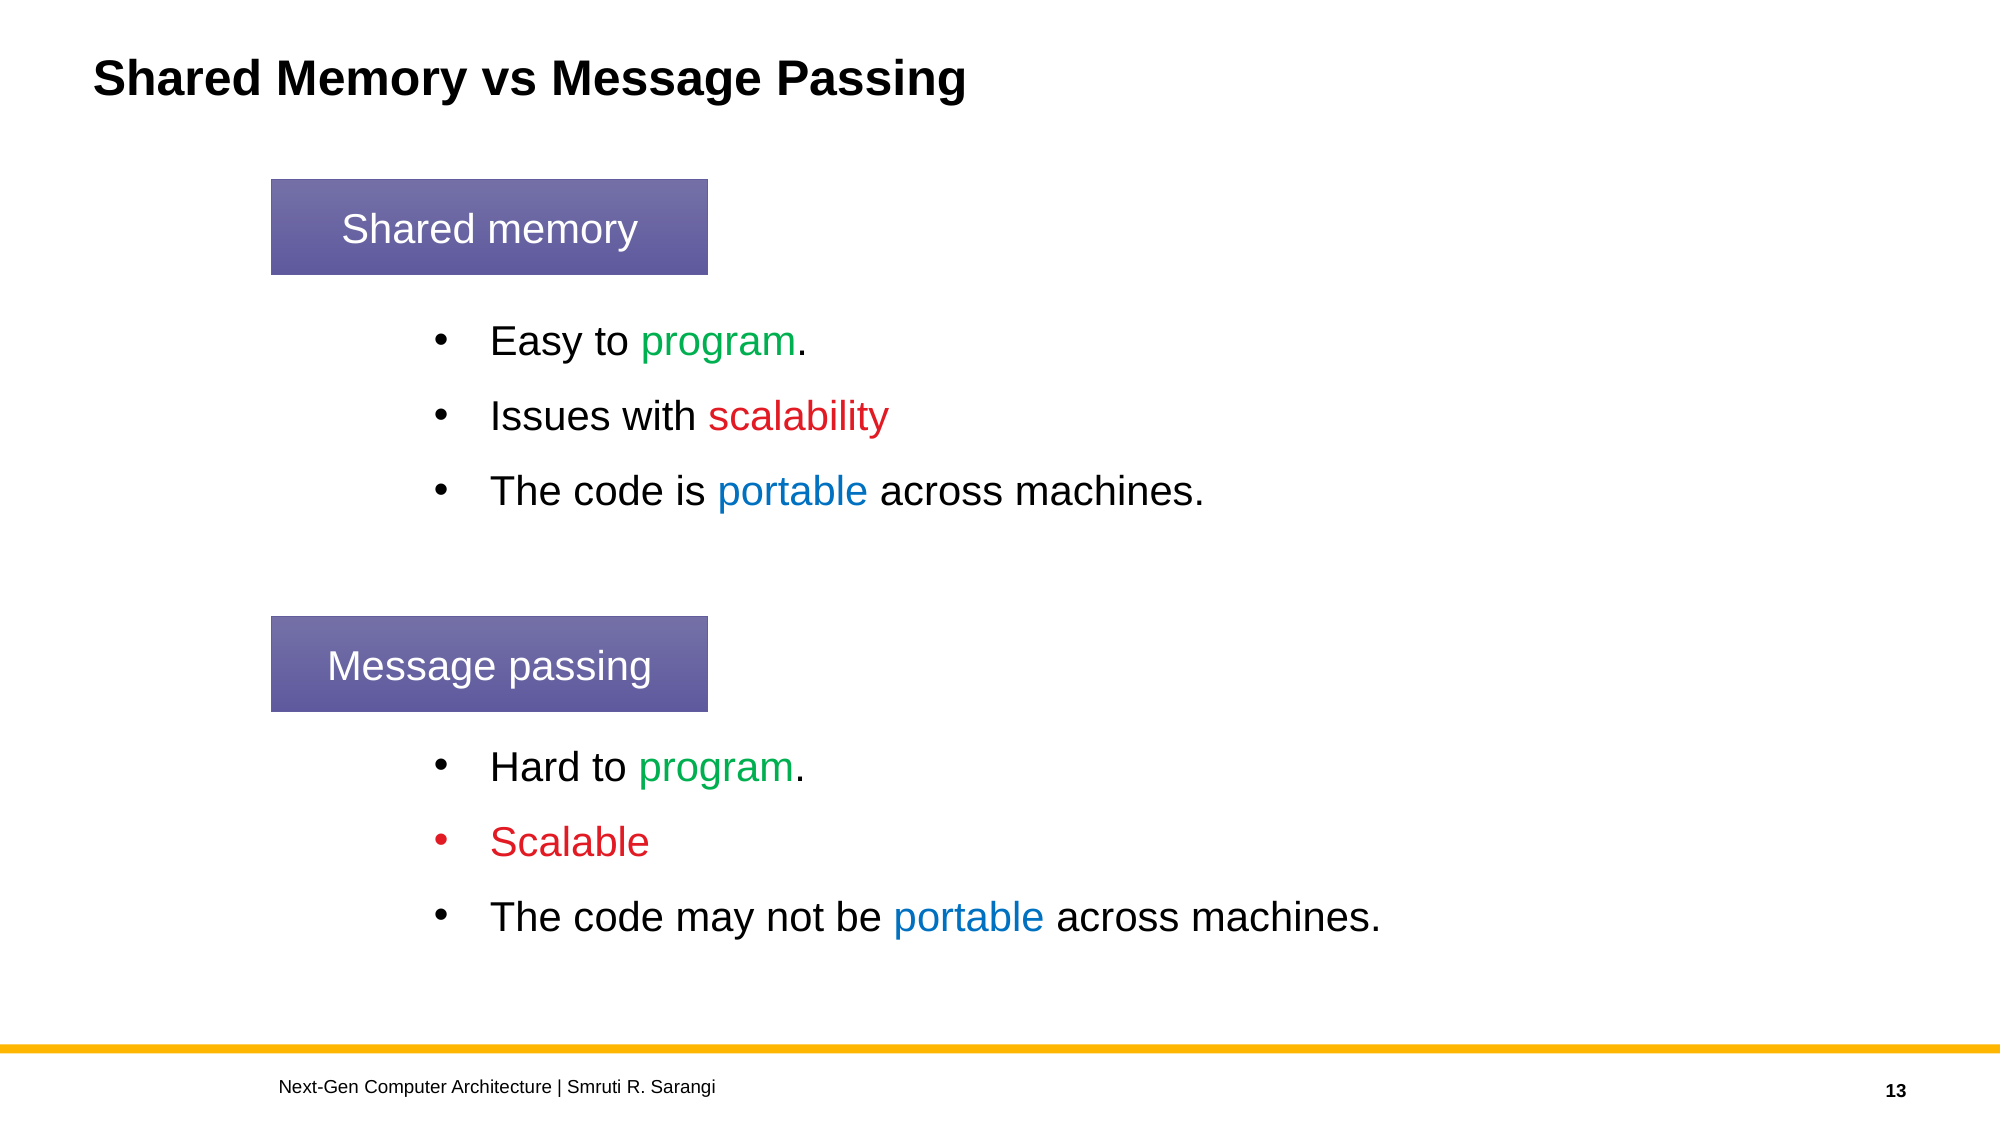

# Shared Memory vs Message Passing
Shared memory
Easy to program.
Issues with scalability
The code is portable across machines.

Message passing
Hard to program.
Scalable
The code may not be portable across machines.

Next-Gen Computer Architecture | Smruti R. Sarangi
13